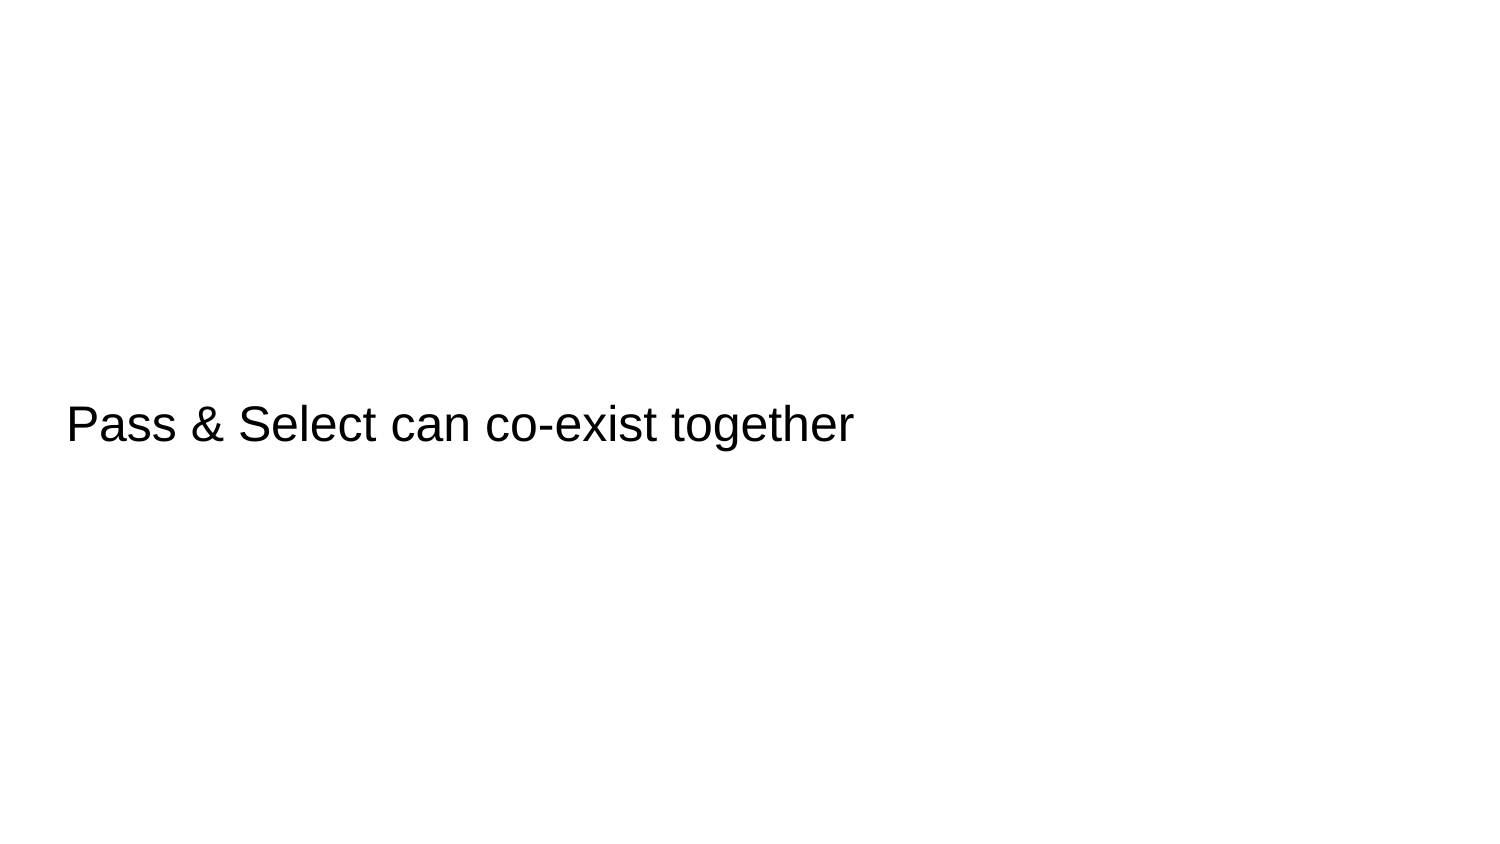

# Pass & Select can co-exist together